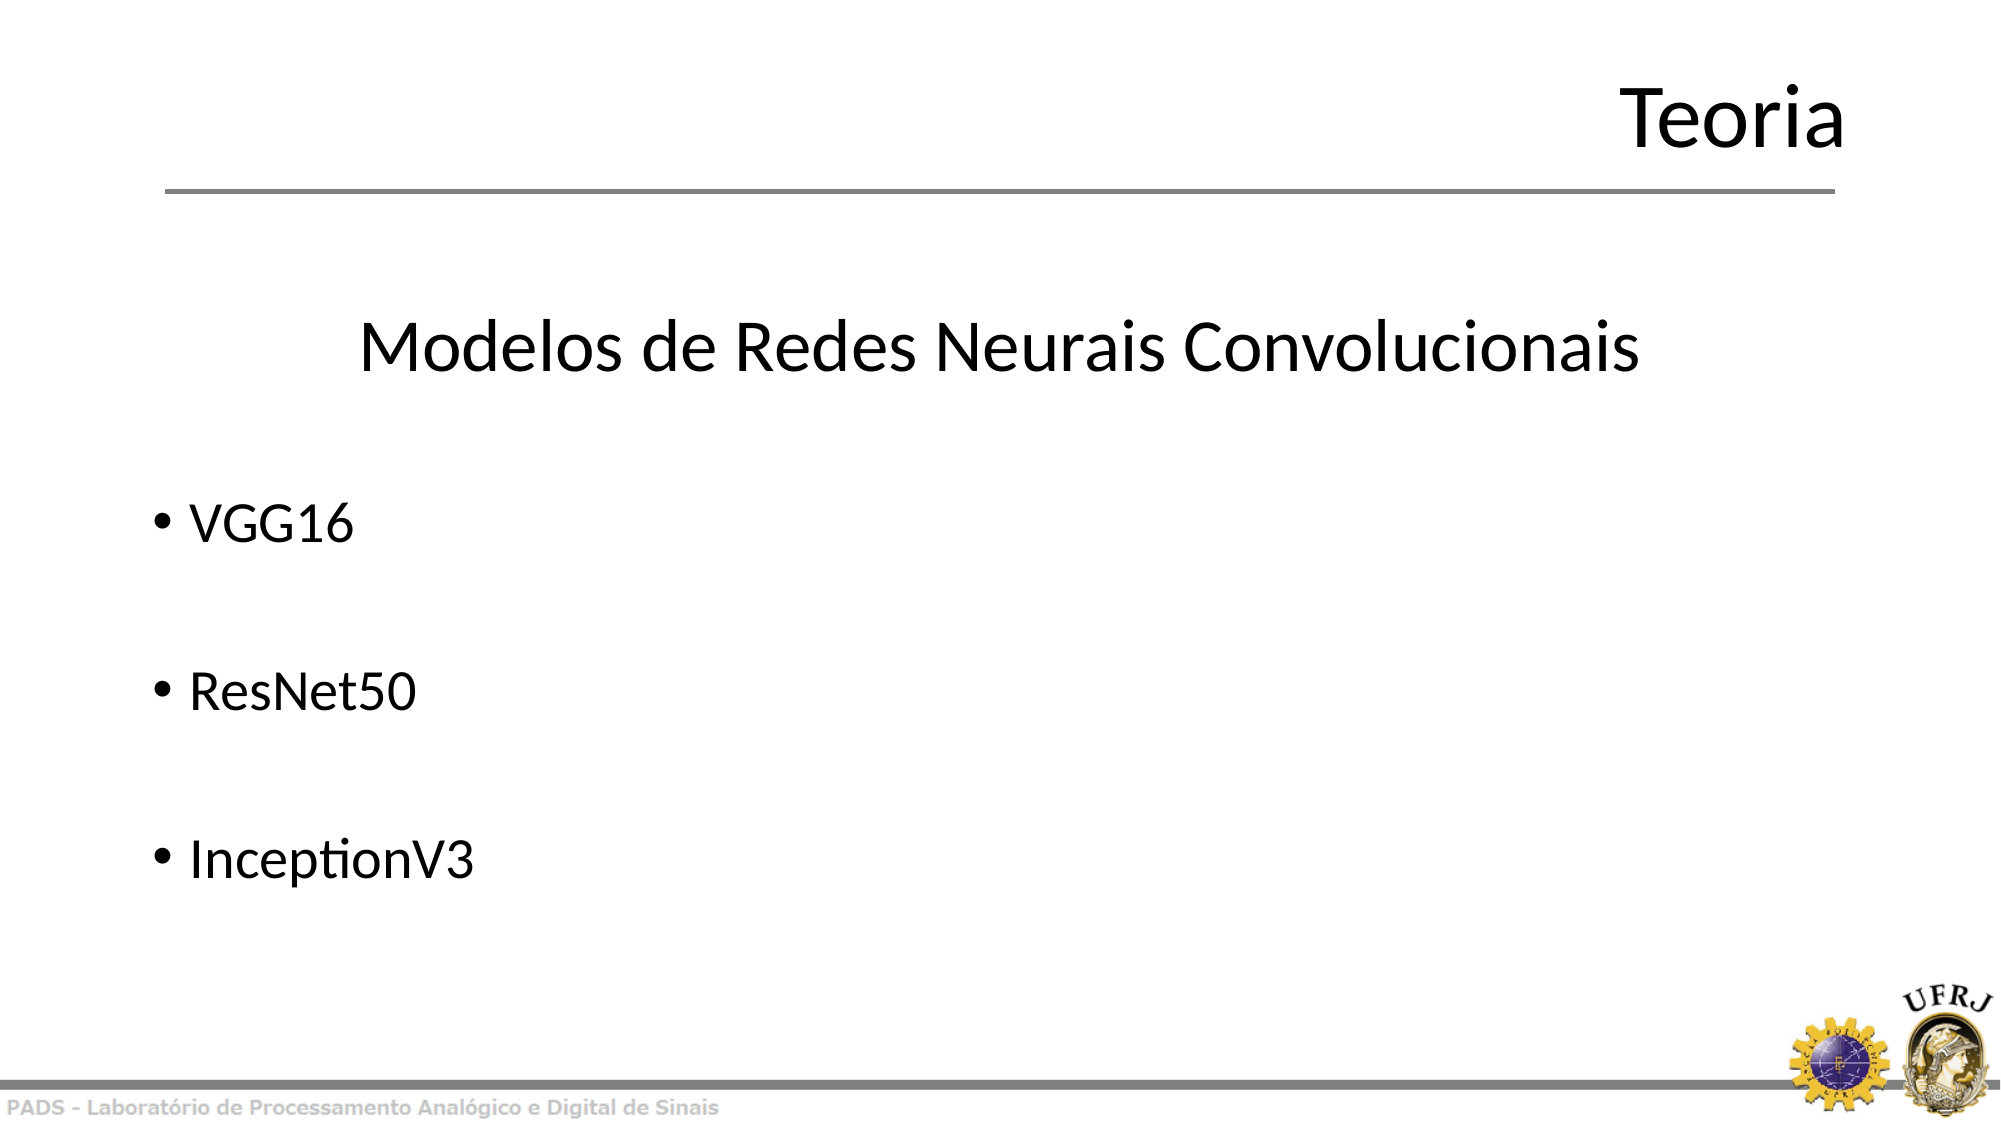

Teoria
Modelos de Redes Neurais Convolucionais

VGG16

ResNet50

InceptionV3